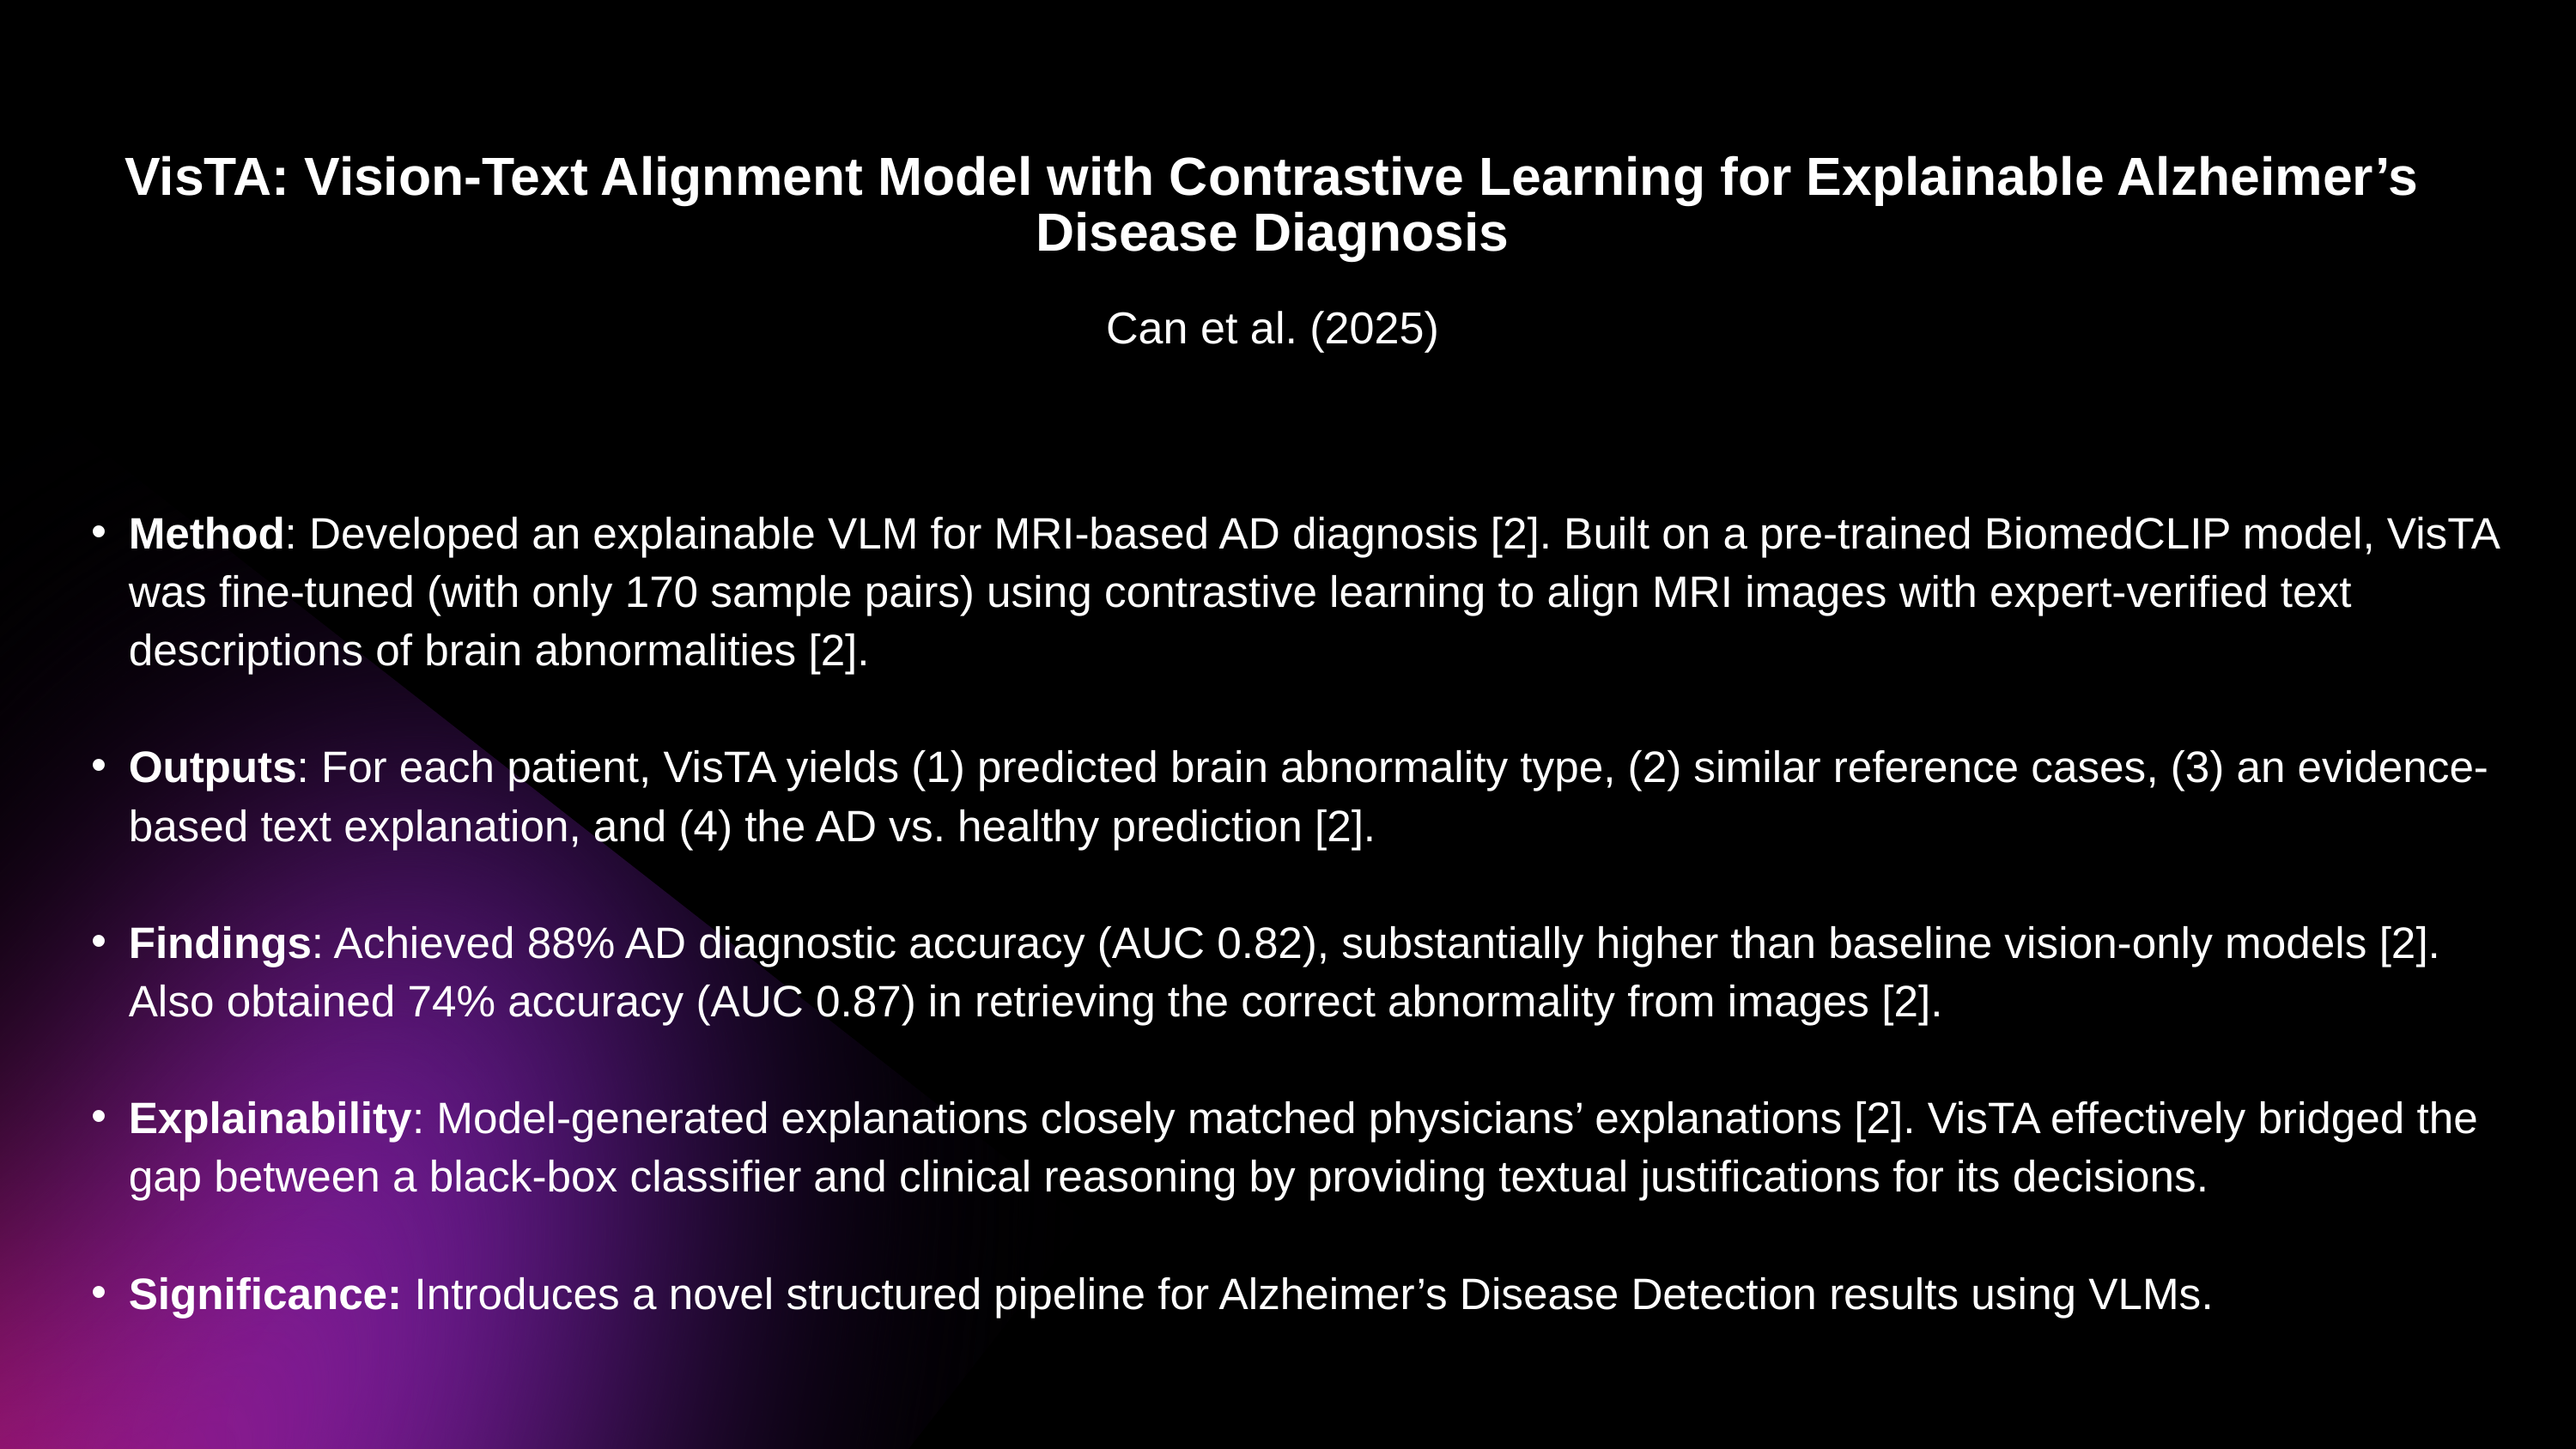

VisTA: Vision-Text Alignment Model with Contrastive Learning for Explainable Alzheimer’s Disease Diagnosis

Can et al. (2025)

Method: Developed an explainable VLM for MRI-based AD diagnosis [2]. Built on a pre-trained BiomedCLIP model, VisTA was fine-tuned (with only 170 sample pairs) using contrastive learning to align MRI images with expert-verified text descriptions of brain abnormalities [2].

Outputs: For each patient, VisTA yields (1) predicted brain abnormality type, (2) similar reference cases, (3) an evidence-based text explanation, and (4) the AD vs. healthy prediction [2].

Findings: Achieved 88% AD diagnostic accuracy (AUC 0.82), substantially higher than baseline vision-only models [2]. Also obtained 74% accuracy (AUC 0.87) in retrieving the correct abnormality from images [2].

Explainability: Model-generated explanations closely matched physicians’ explanations [2]. VisTA effectively bridged the gap between a black-box classifier and clinical reasoning by providing textual justifications for its decisions.

Significance: Introduces a novel structured pipeline for Alzheimer’s Disease Detection results using VLMs.